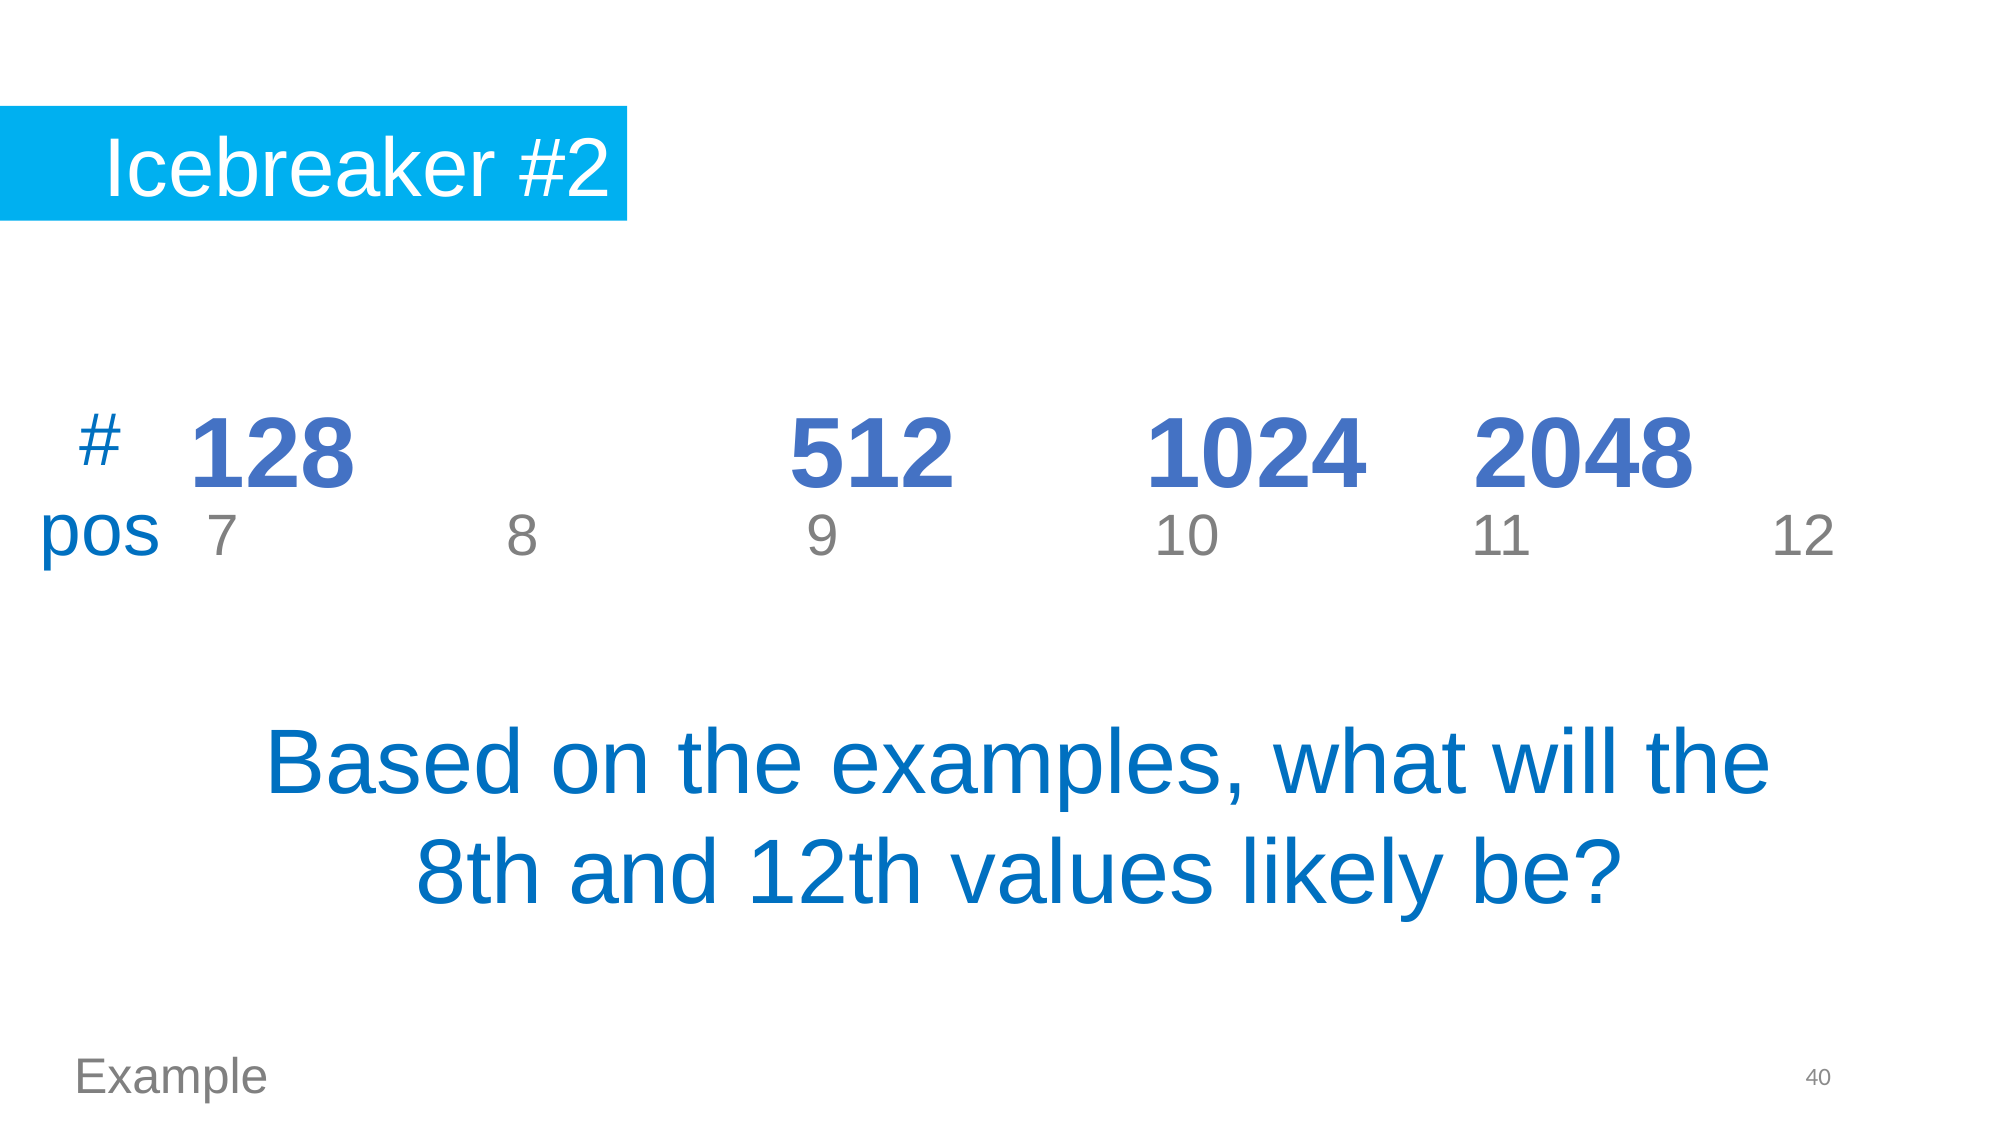

Icebreaker #2
128			512	  1024	   2048
 7		 8		 9		    10		     11		     12
#
pos
Based on the examples, what will the 8th and 12th values likely be?
Example
40